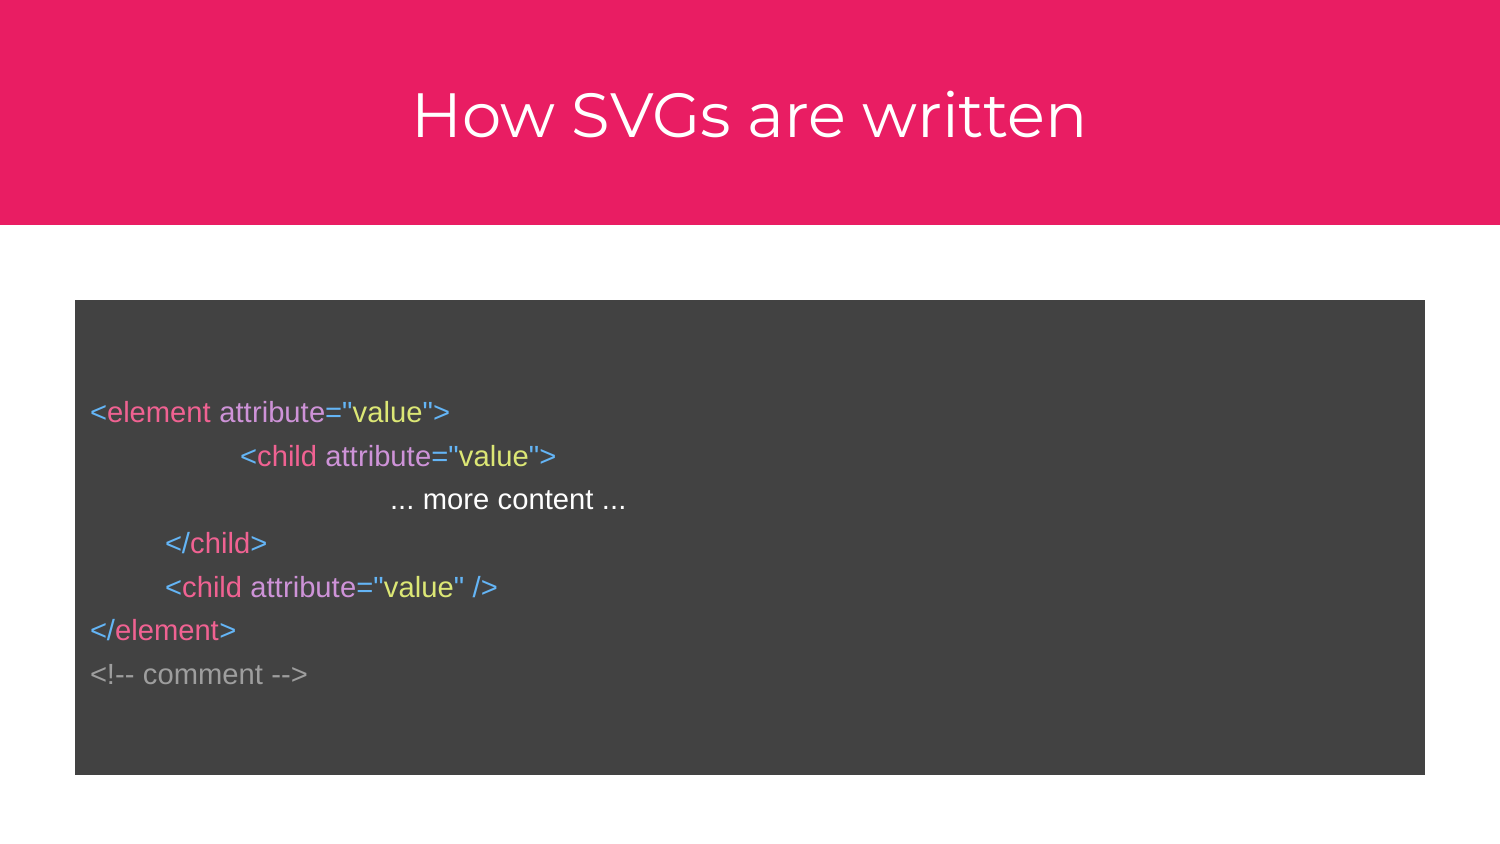

# How SVGs are written
<element attribute="value">
	<child attribute="value">
		... more content ...
</child>
<child attribute="value" />
</element>
<!-- comment -->